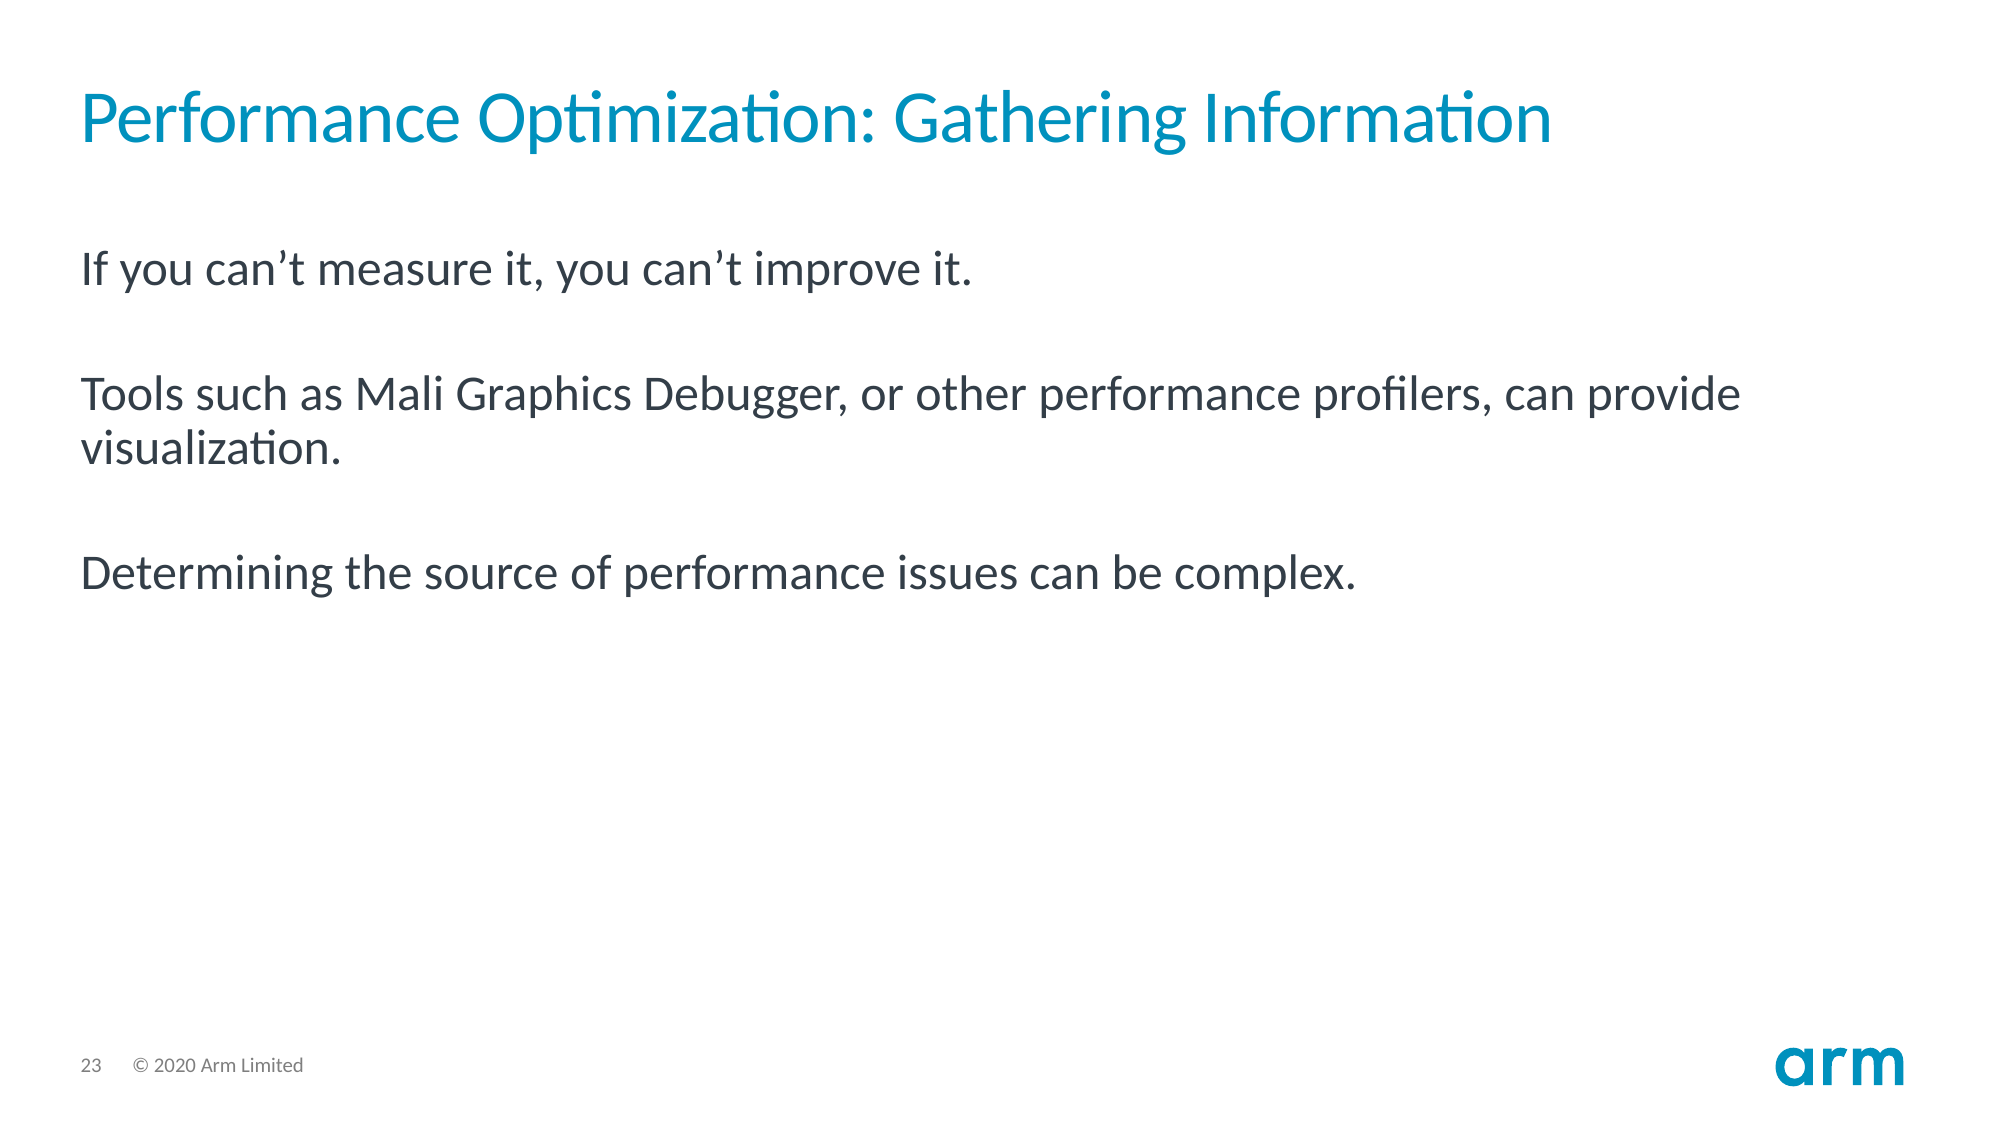

# Performance Optimization: Gathering Information
If you can’t measure it, you can’t improve it.

Tools such as Mali Graphics Debugger, or other performance profilers, can provide visualization.

Determining the source of performance issues can be complex.